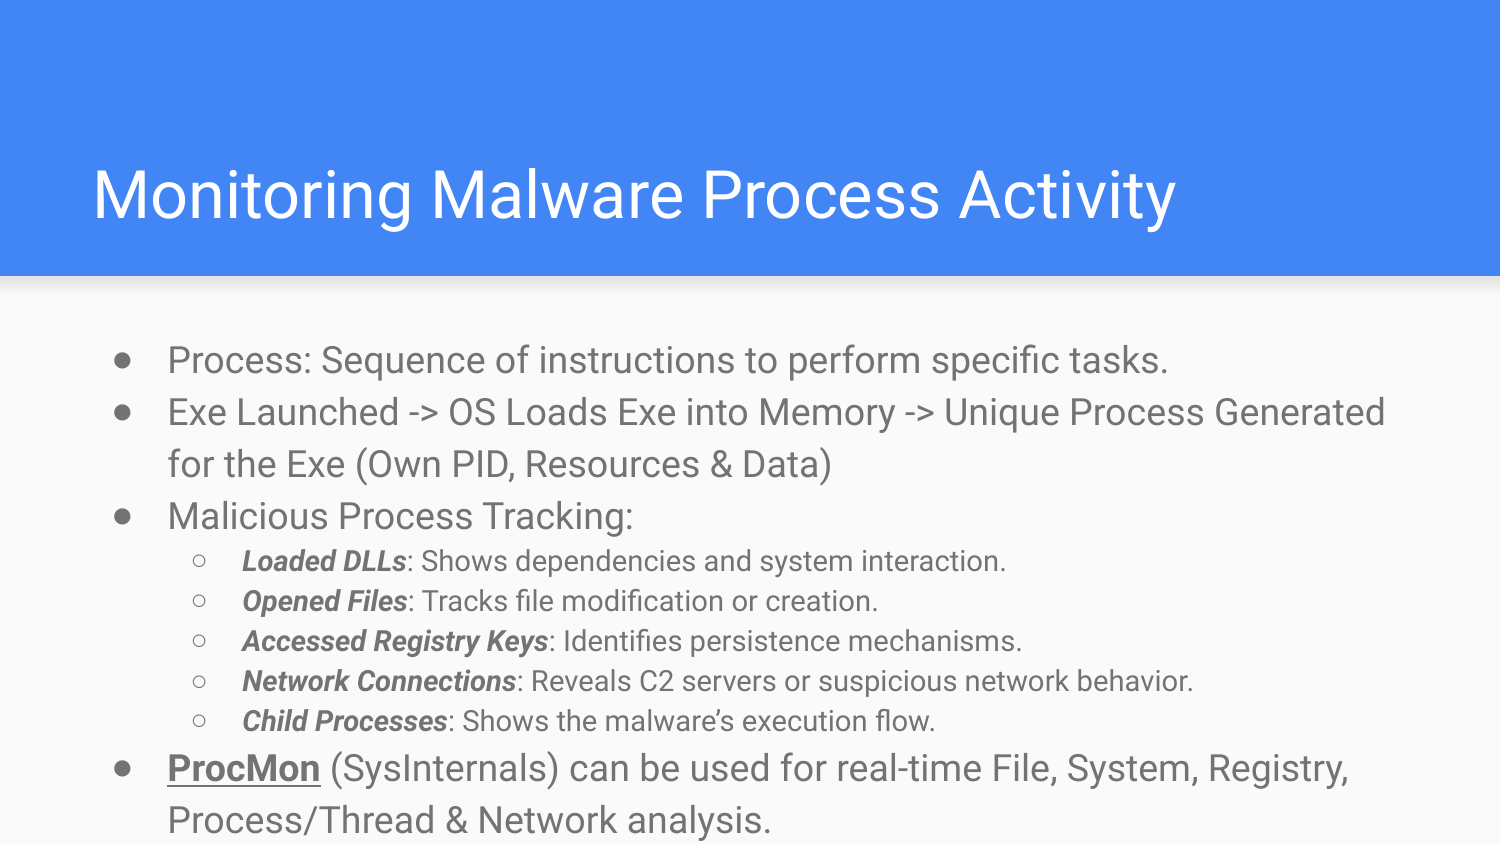

# Monitoring Malware Process Activity
Process: Sequence of instructions to perform specific tasks.
Exe Launched -> OS Loads Exe into Memory -> Unique Process Generated for the Exe (Own PID, Resources & Data)
Malicious Process Tracking:
Loaded DLLs: Shows dependencies and system interaction.
Opened Files: Tracks file modification or creation.
Accessed Registry Keys: Identifies persistence mechanisms.
Network Connections: Reveals C2 servers or suspicious network behavior.
Child Processes: Shows the malware’s execution flow.
ProcMon (SysInternals) can be used for real-time File, System, Registry, Process/Thread & Network analysis.